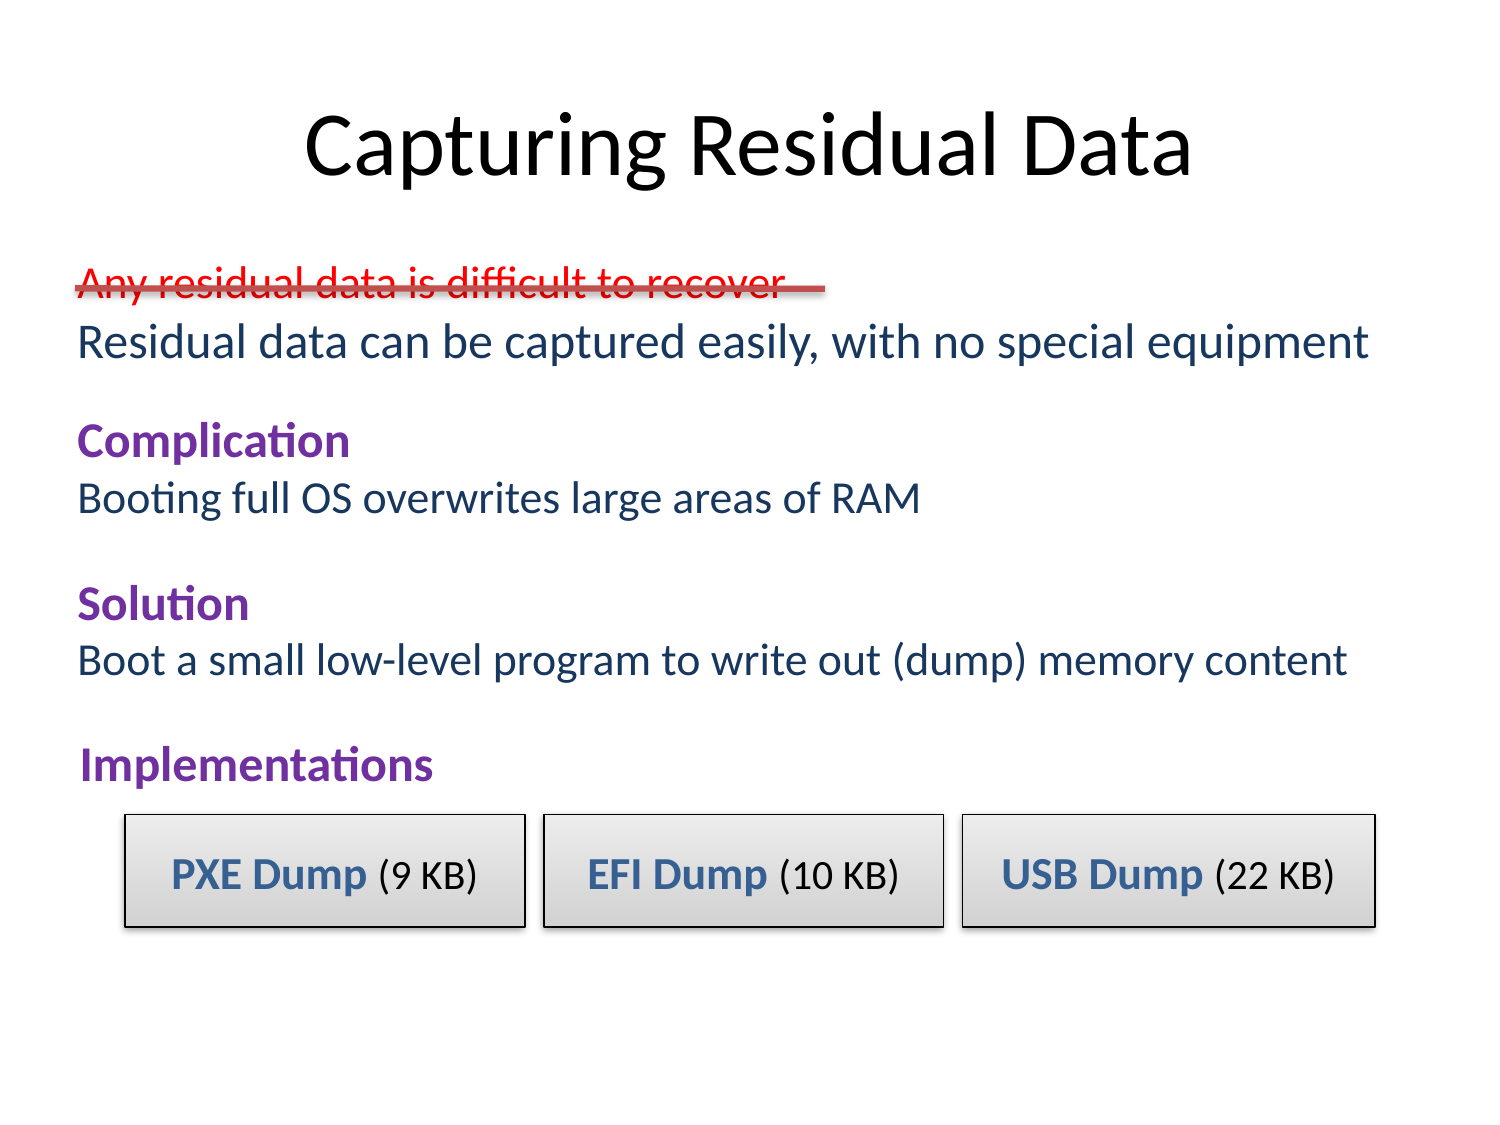

# Capturing Residual Data
Any residual data is difficult to recover
Residual data can be captured easily, with no special equipment

Complication
Booting full OS overwrites large areas of RAM

Solution
Boot a small low-level program to write out (dump) memory content

Implementations
PXE Dump (9 KB)
EFI Dump (10 KB)
USB Dump (22 KB)